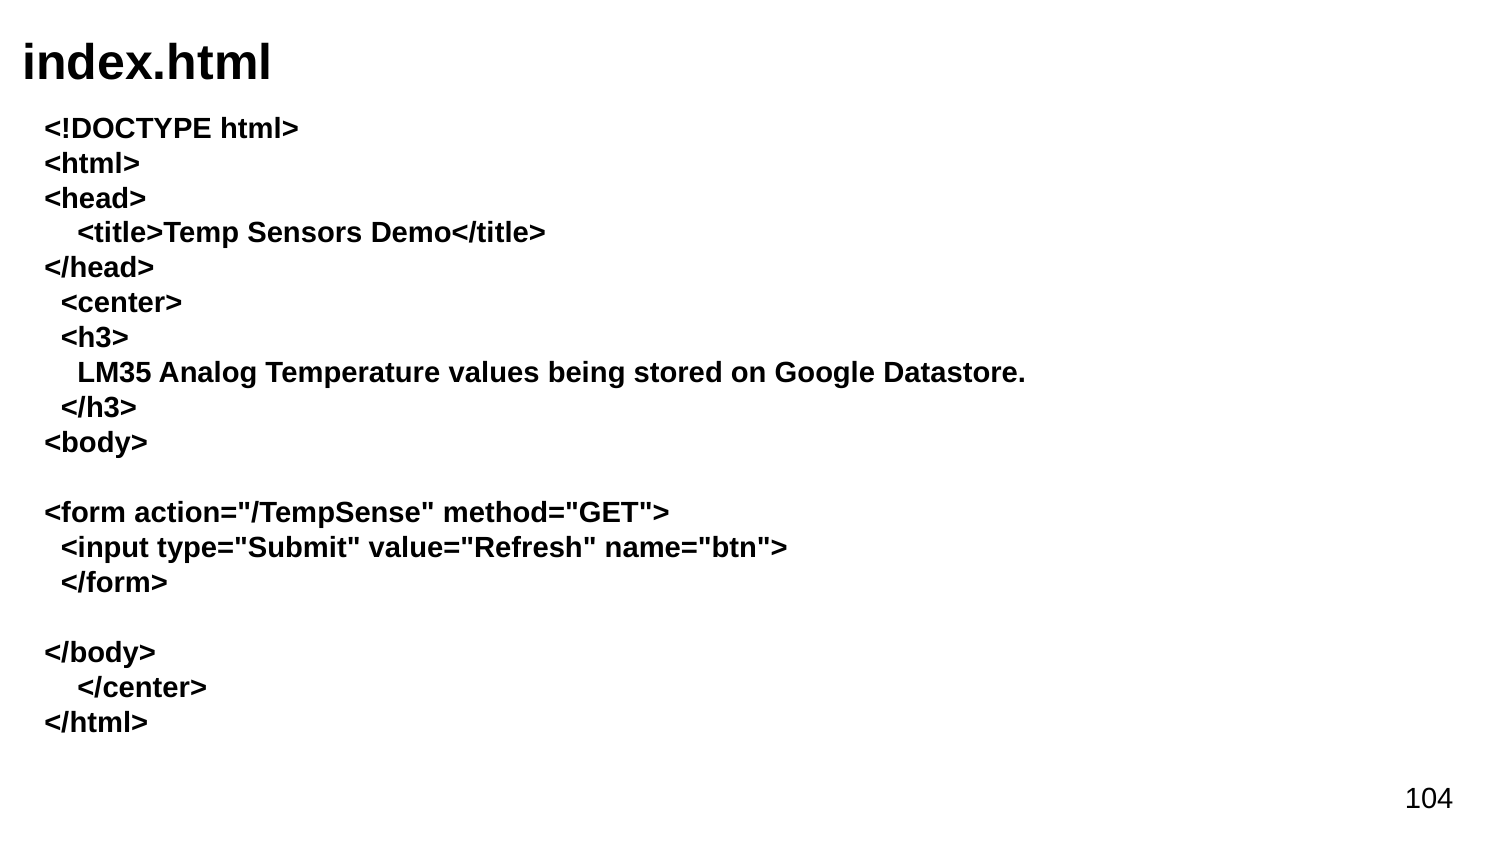

# index.html
<!DOCTYPE html>
<html>
<head>
    <title>Temp Sensors Demo</title>
</head>
  <center>
  <h3>
    LM35 Analog Temperature values being stored on Google Datastore.
  </h3>
<body>

<form action="/TempSense" method="GET">
  <input type="Submit" value="Refresh" name="btn">
  </form>

</body>
    </center>
</html>

104